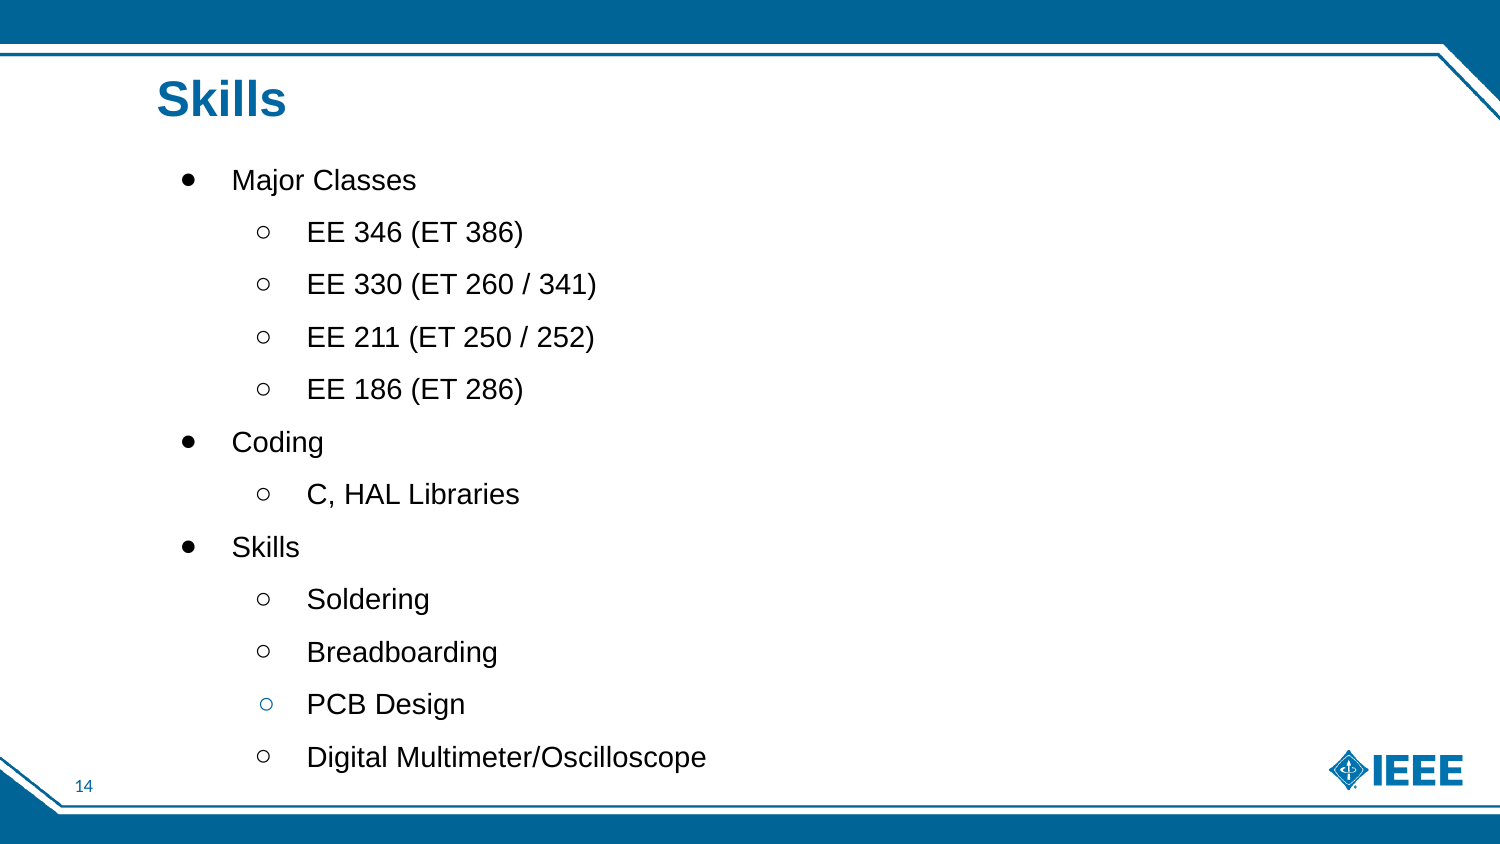

# Skills
Major Classes
EE 346 (ET 386)
EE 330 (ET 260 / 341)
EE 211 (ET 250 / 252)
EE 186 (ET 286)
Coding
C, HAL Libraries
Skills
Soldering
Breadboarding
PCB Design
Digital Multimeter/Oscilloscope